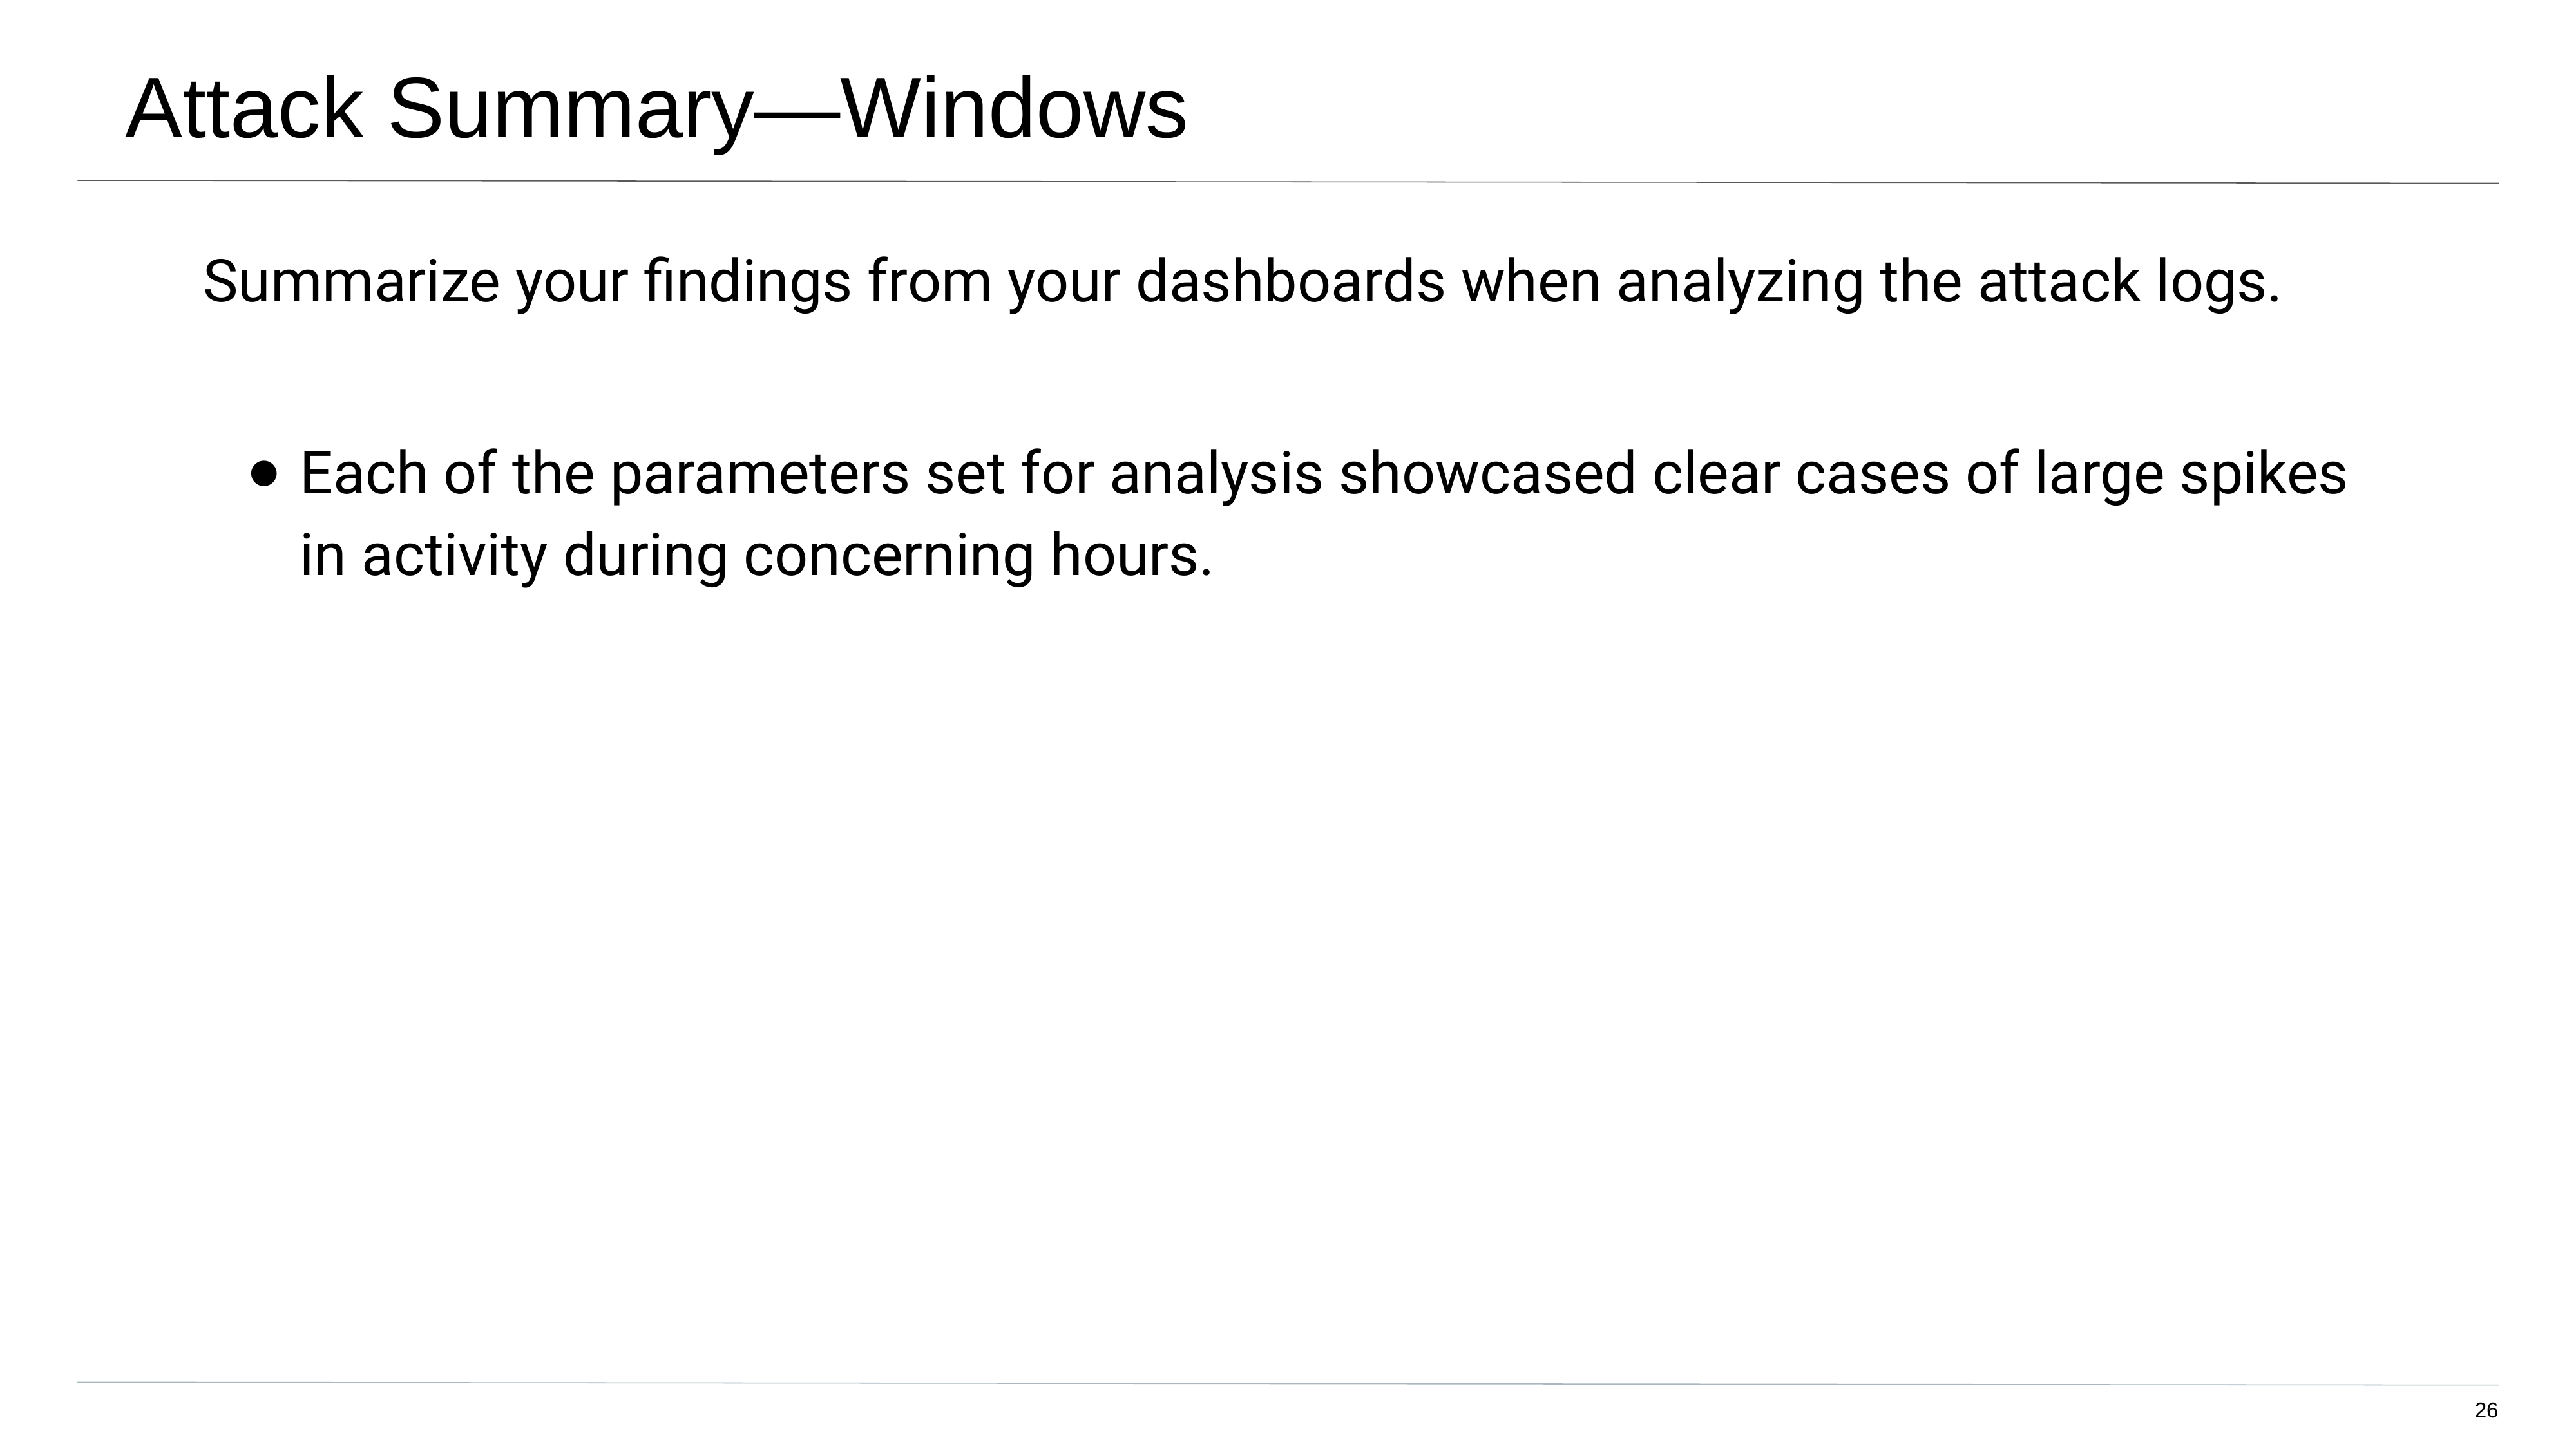

# Attack Summary—Windows
Summarize your findings from your dashboards when analyzing the attack logs.

Each of the parameters set for analysis showcased clear cases of large spikes in activity during concerning hours.
26